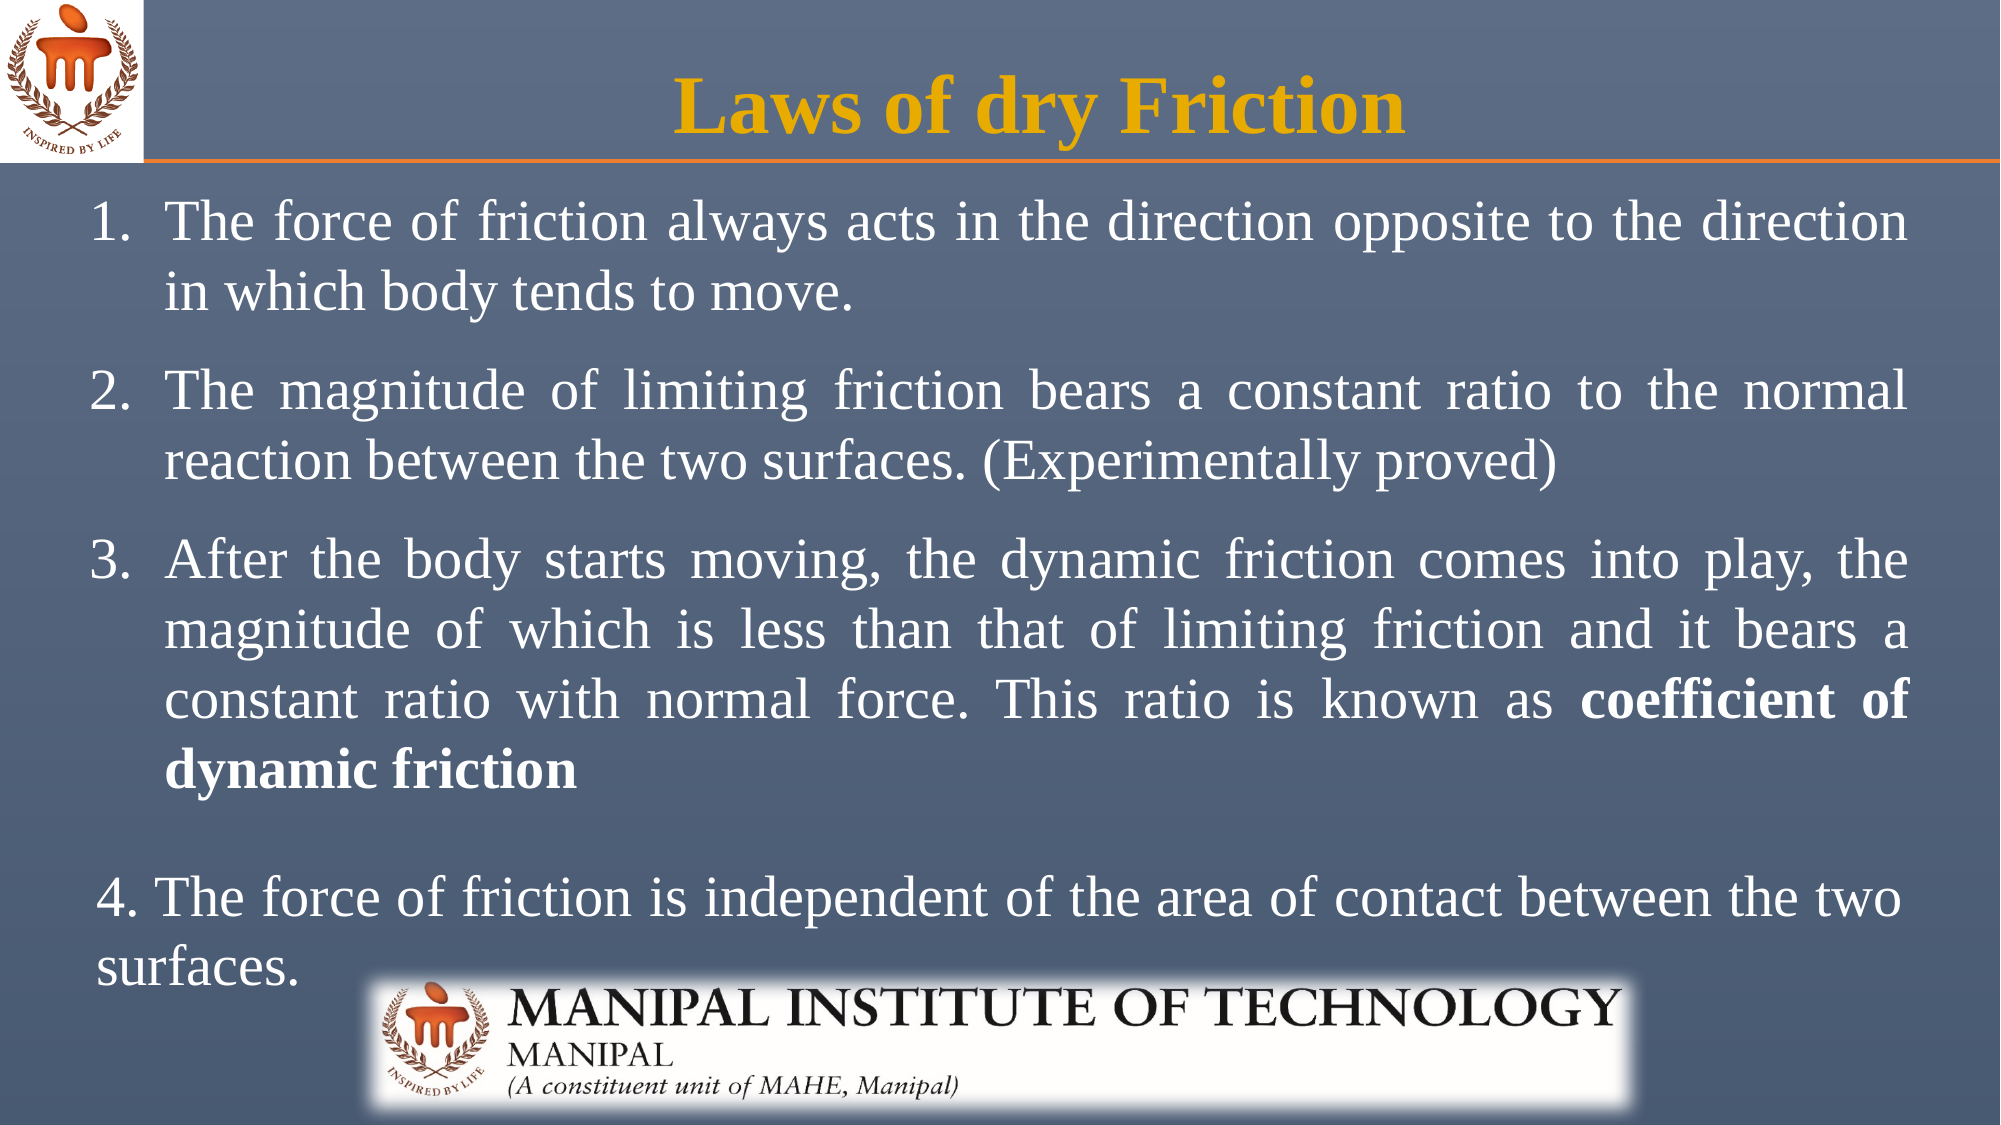

Laws of dry Friction
The force of friction always acts in the direction opposite to the direction in which body tends to move.
The magnitude of limiting friction bears a constant ratio to the normal reaction between the two surfaces. (Experimentally proved)
After the body starts moving, the dynamic friction comes into play, the magnitude of which is less than that of limiting friction and it bears a constant ratio with normal force. This ratio is known as coefficient of dynamic friction
4. The force of friction is independent of the area of contact between the two surfaces.